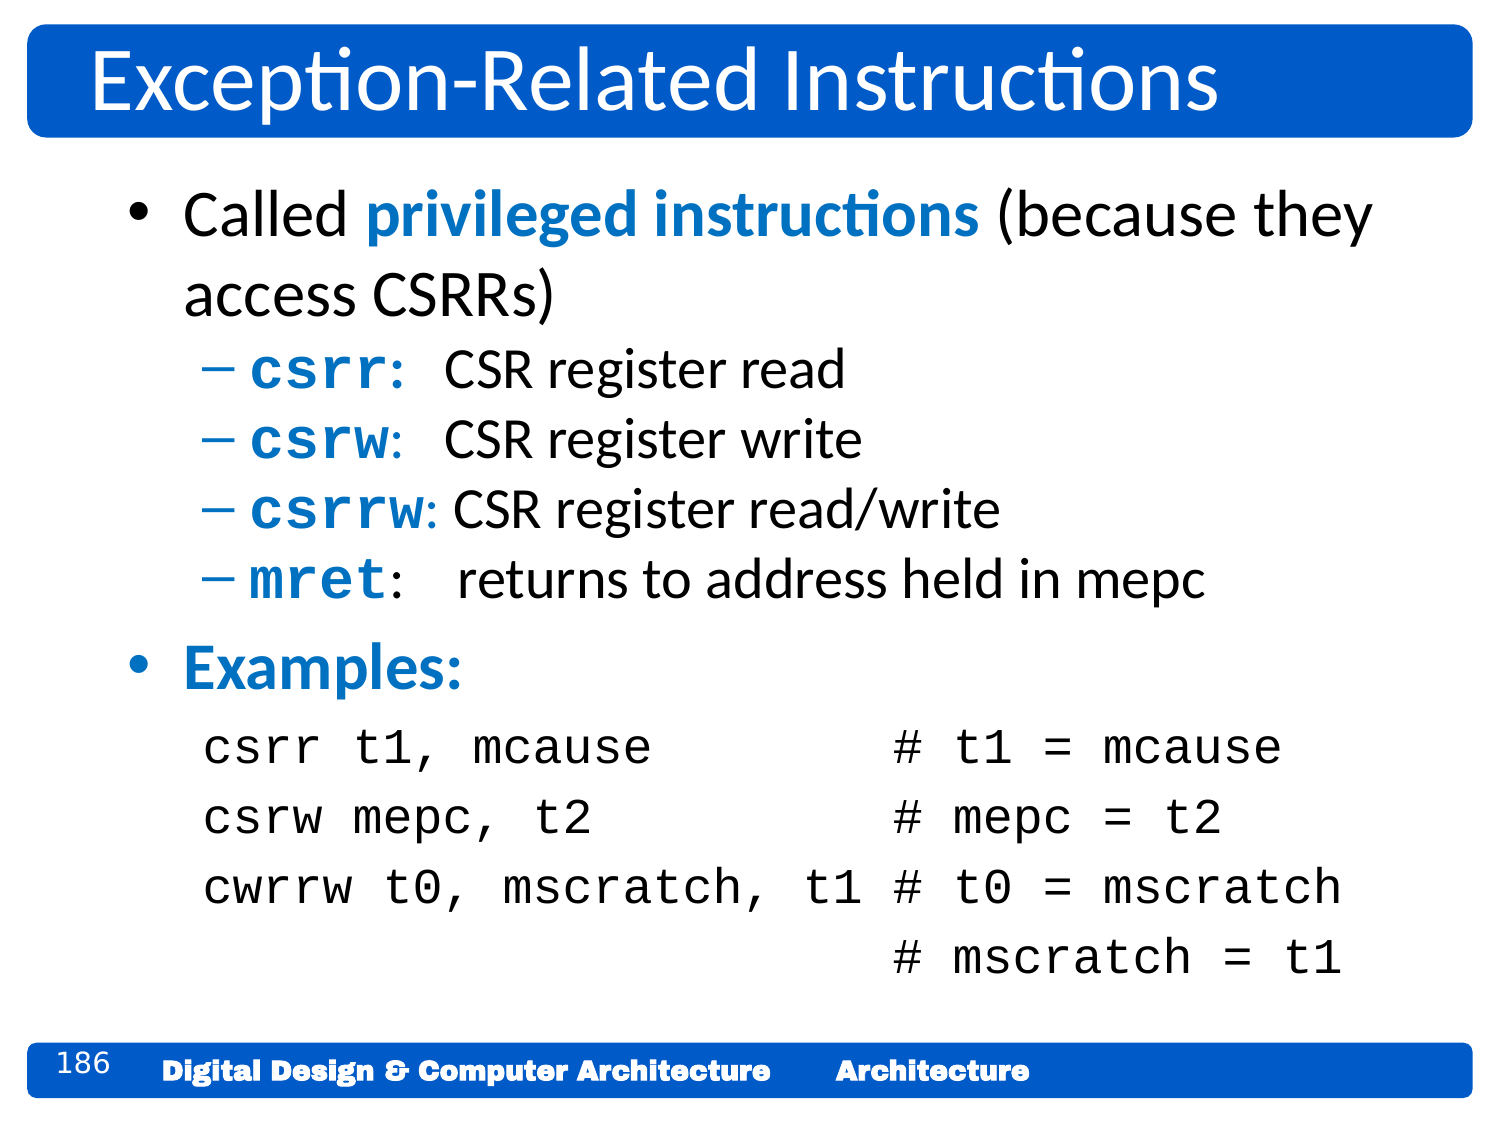

Exception-Related Instructions
Called privileged instructions (because they access CSRRs)
csrr:   CSR register read
csrw:   CSR register write
csrrw: CSR register read/write
mret:    returns to address held in mepc
Examples:
csrr t1, mcause        # t1 = mcause
csrw mepc, t2          # mepc = t2
cwrrw t0, mscratch, t1 # t0 = mscratch
                       # mscratch = t1
186